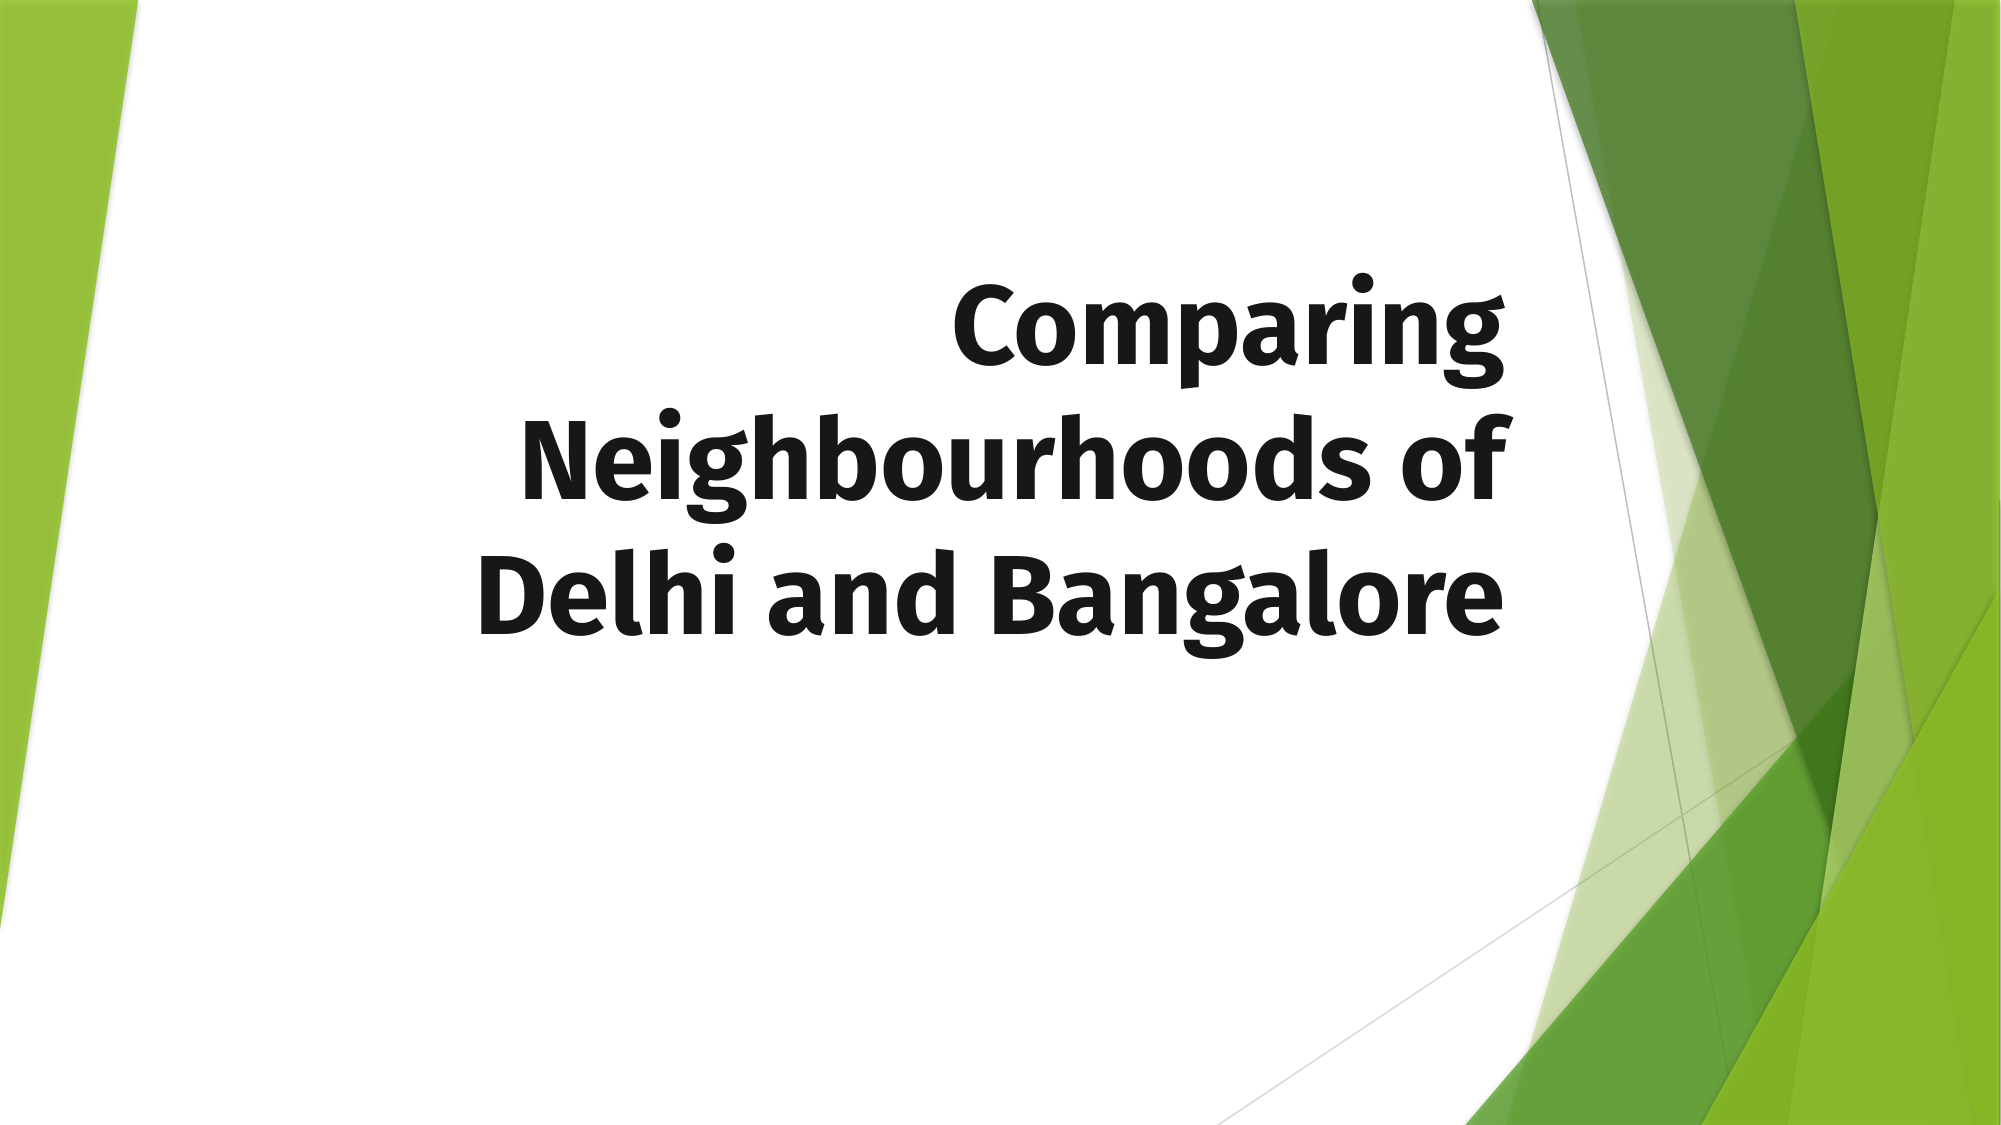

# Comparing Neighbourhoods of Delhi and Bangalore